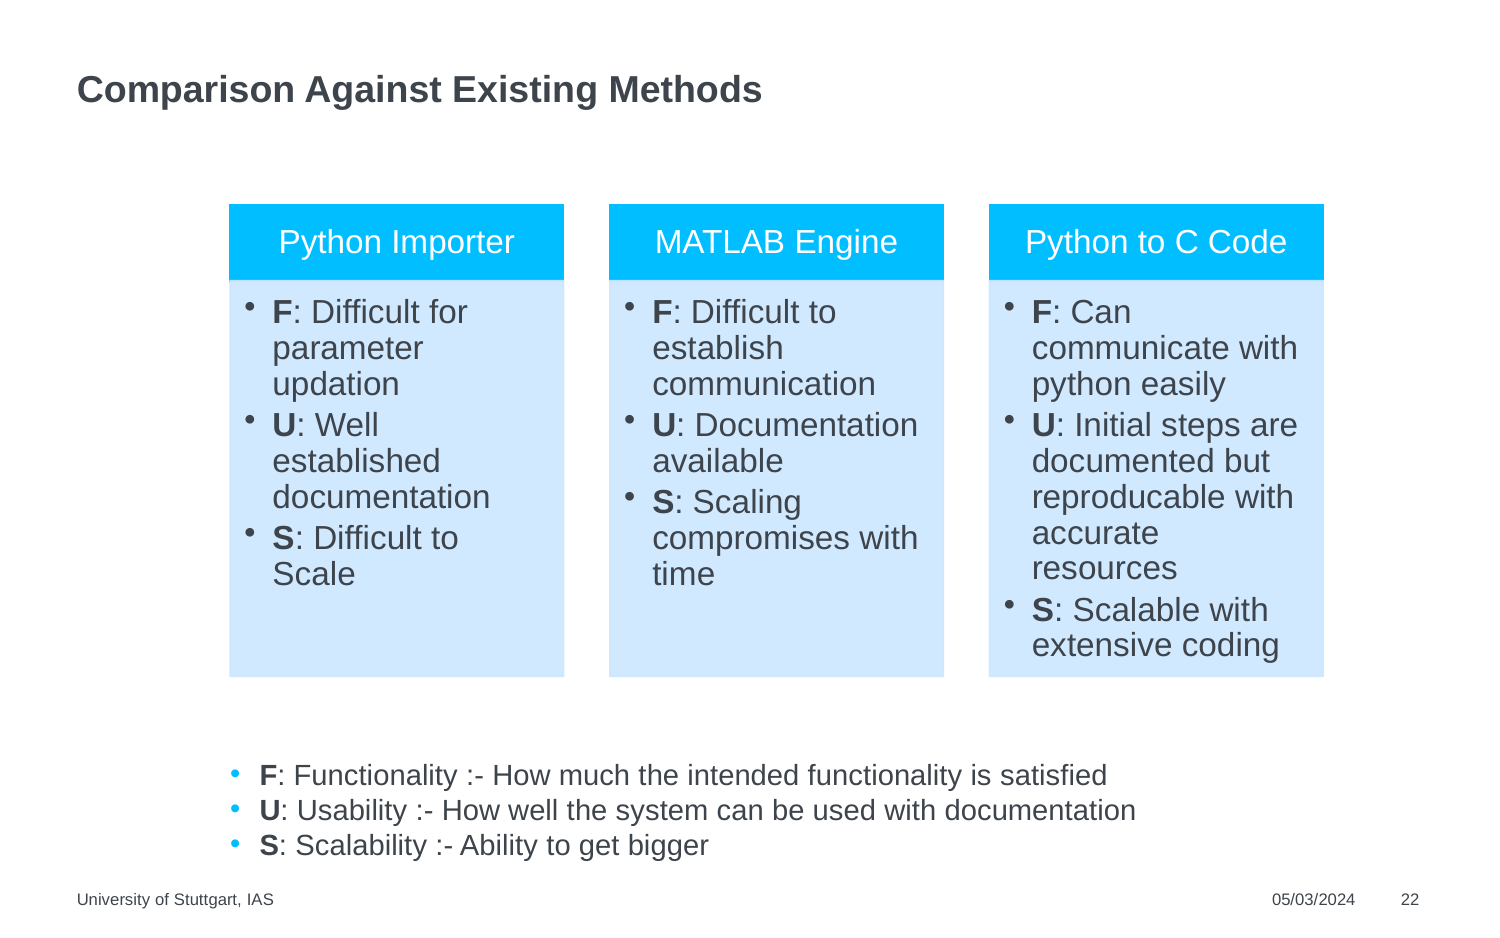

# Comparison Against Existing Methods
Python Importer
F: Difficult for parameter updation
U: Well established documentation
S: Difficult to Scale
MATLAB Engine
F: Difficult to establish communication
U: Documentation available
S: Scaling compromises with time
Python to C Code
F: Can communicate with python easily
U: Initial steps are documented but reproducable with accurate resources
S: Scalable with extensive coding
F: Functionality :- How much the intended functionality is satisfied
U: Usability :- How well the system can be used with documentation
S: Scalability :- Ability to get bigger
University of Stuttgart, IAS
05/03/2024
22